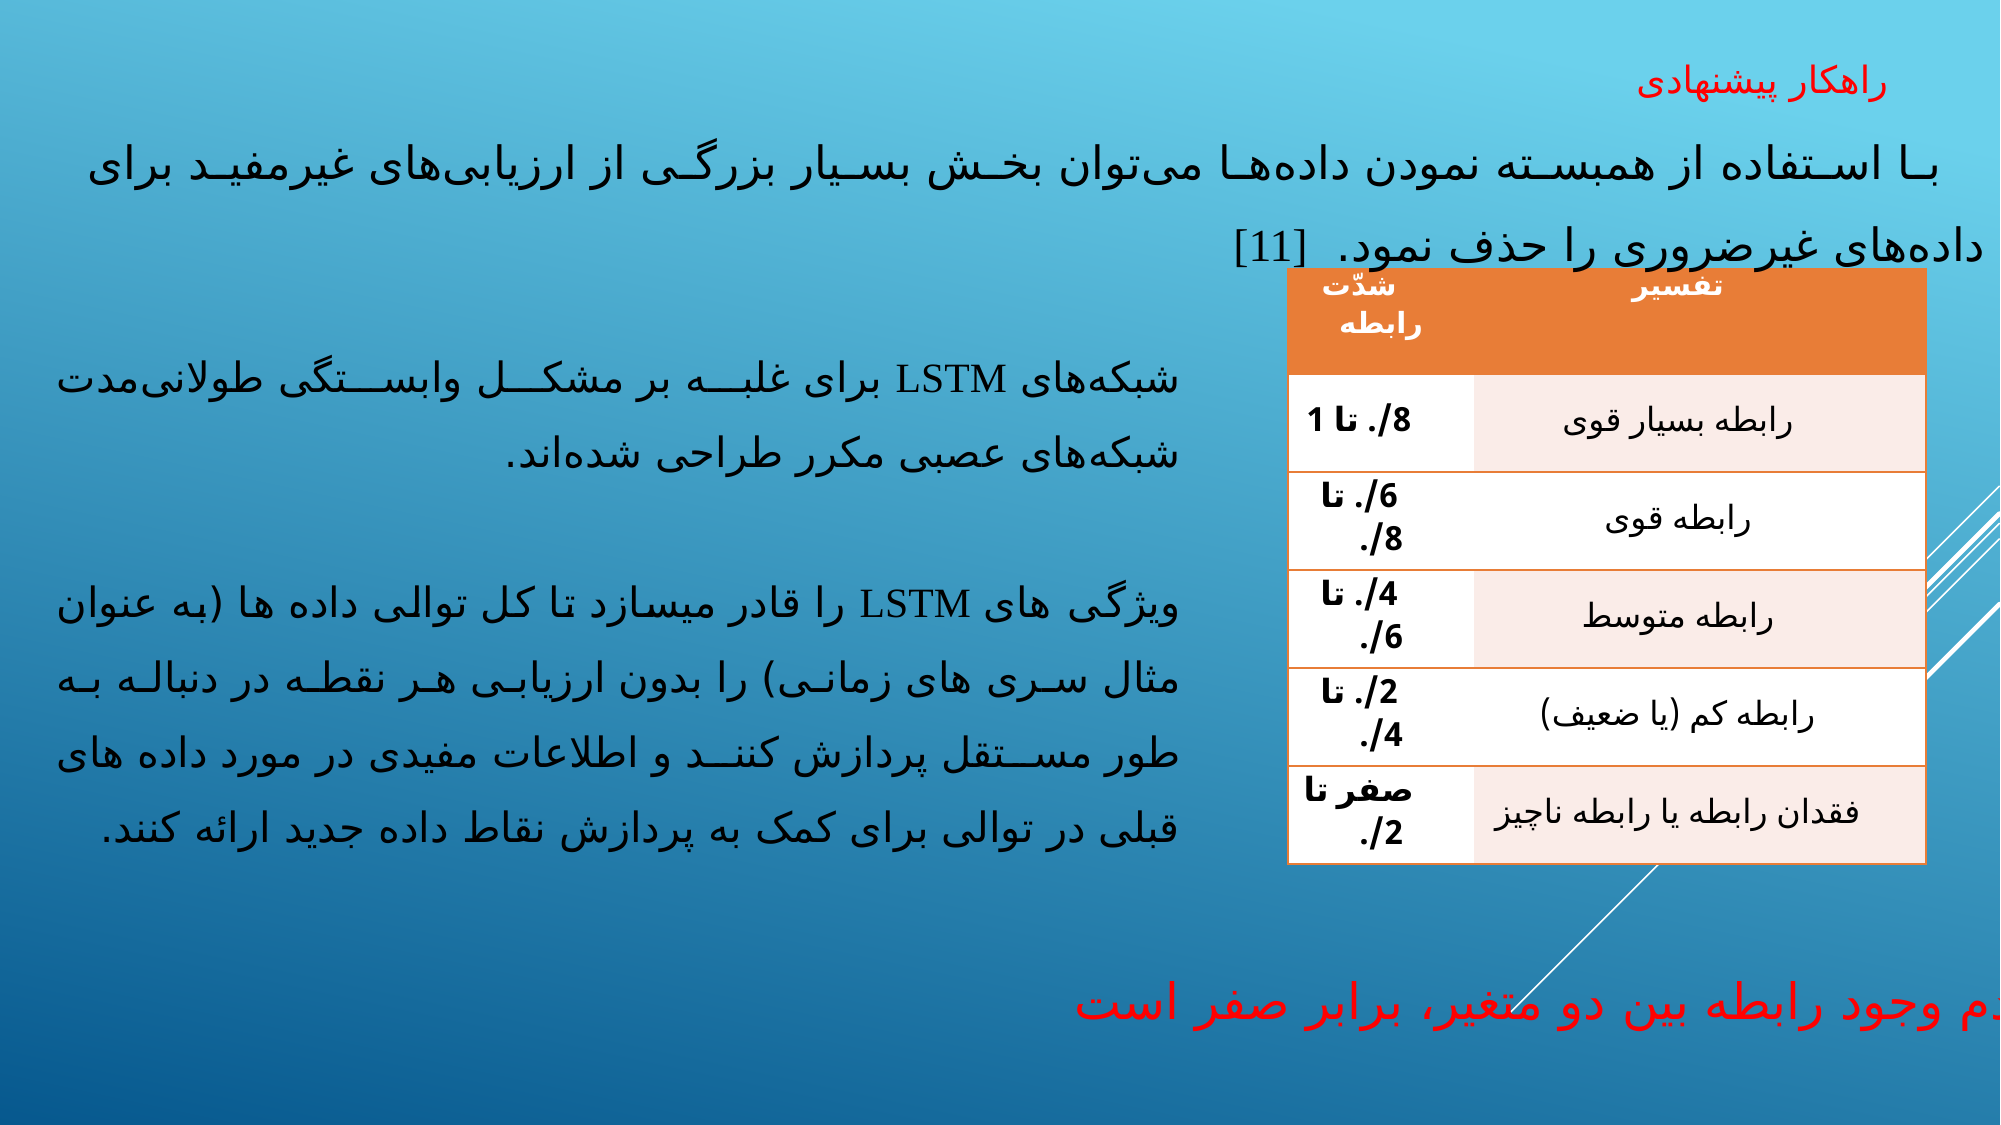

راهکار پیشنهادی
با استفاده از همبسته نمودن داده‌ها می‌توان بخش بسیار بزرگی از ارزیابی‌های غیرمفید برای داده‌های غیرضروری را حذف نمود.  [11]
| شدّت رابطه | تفسیر |
| --- | --- |
| 8/. تا 1 | رابطه بسیار قوی |
| 6/. تا 8/. | رابطه قوی |
| 4/. تا 6/. | رابطه متوسط |
| 2/. تا 4/. | رابطه کم (یا ضعیف) |
| صفر تا 2/. | فقدان رابطه یا رابطه ناچیز |
شبکه‌های LSTM برای غلبه بر مشکل وابستگی طولانی‌مدت شبکه‌های عصبی مکرر طراحی شده‌اند.

ویژگی های LSTM را قادر می­سازد تا کل توالی داده ها (به عنوان مثال سری های زمانی) را بدون ارزیابی هر نقطه در دنباله به طور مستقل پردازش کنند و اطلاعات مفیدی در مورد داده های قبلی در توالی برای کمک به پردازش نقاط داده جدید ارائه کنند.
عدم وجود رابطه بین دو متغیر، برابر صفر است